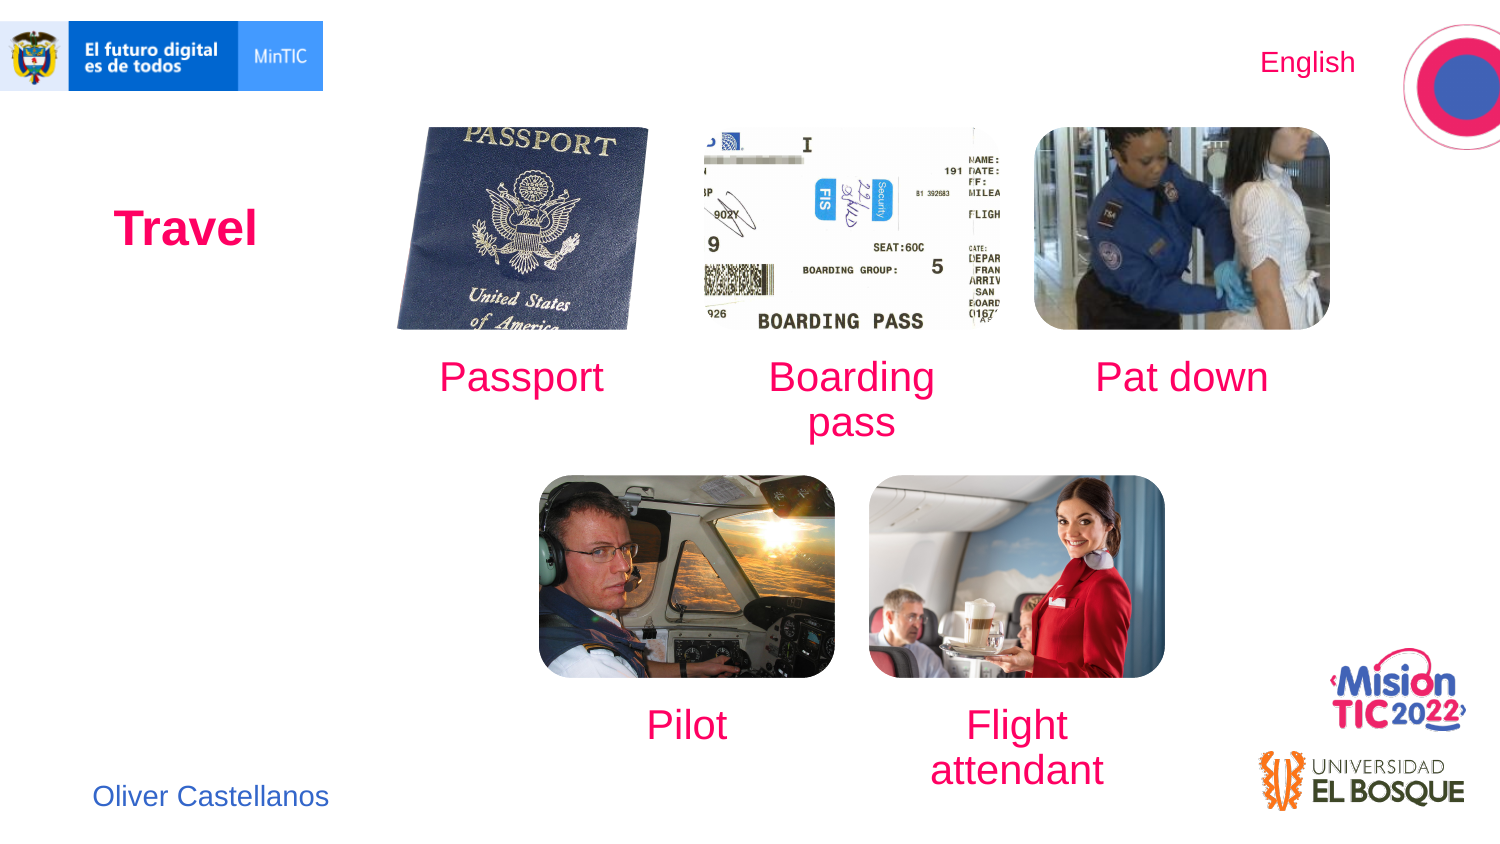

Passport
Boarding pass
Pat down
Pilot
Flight attendant
Travel